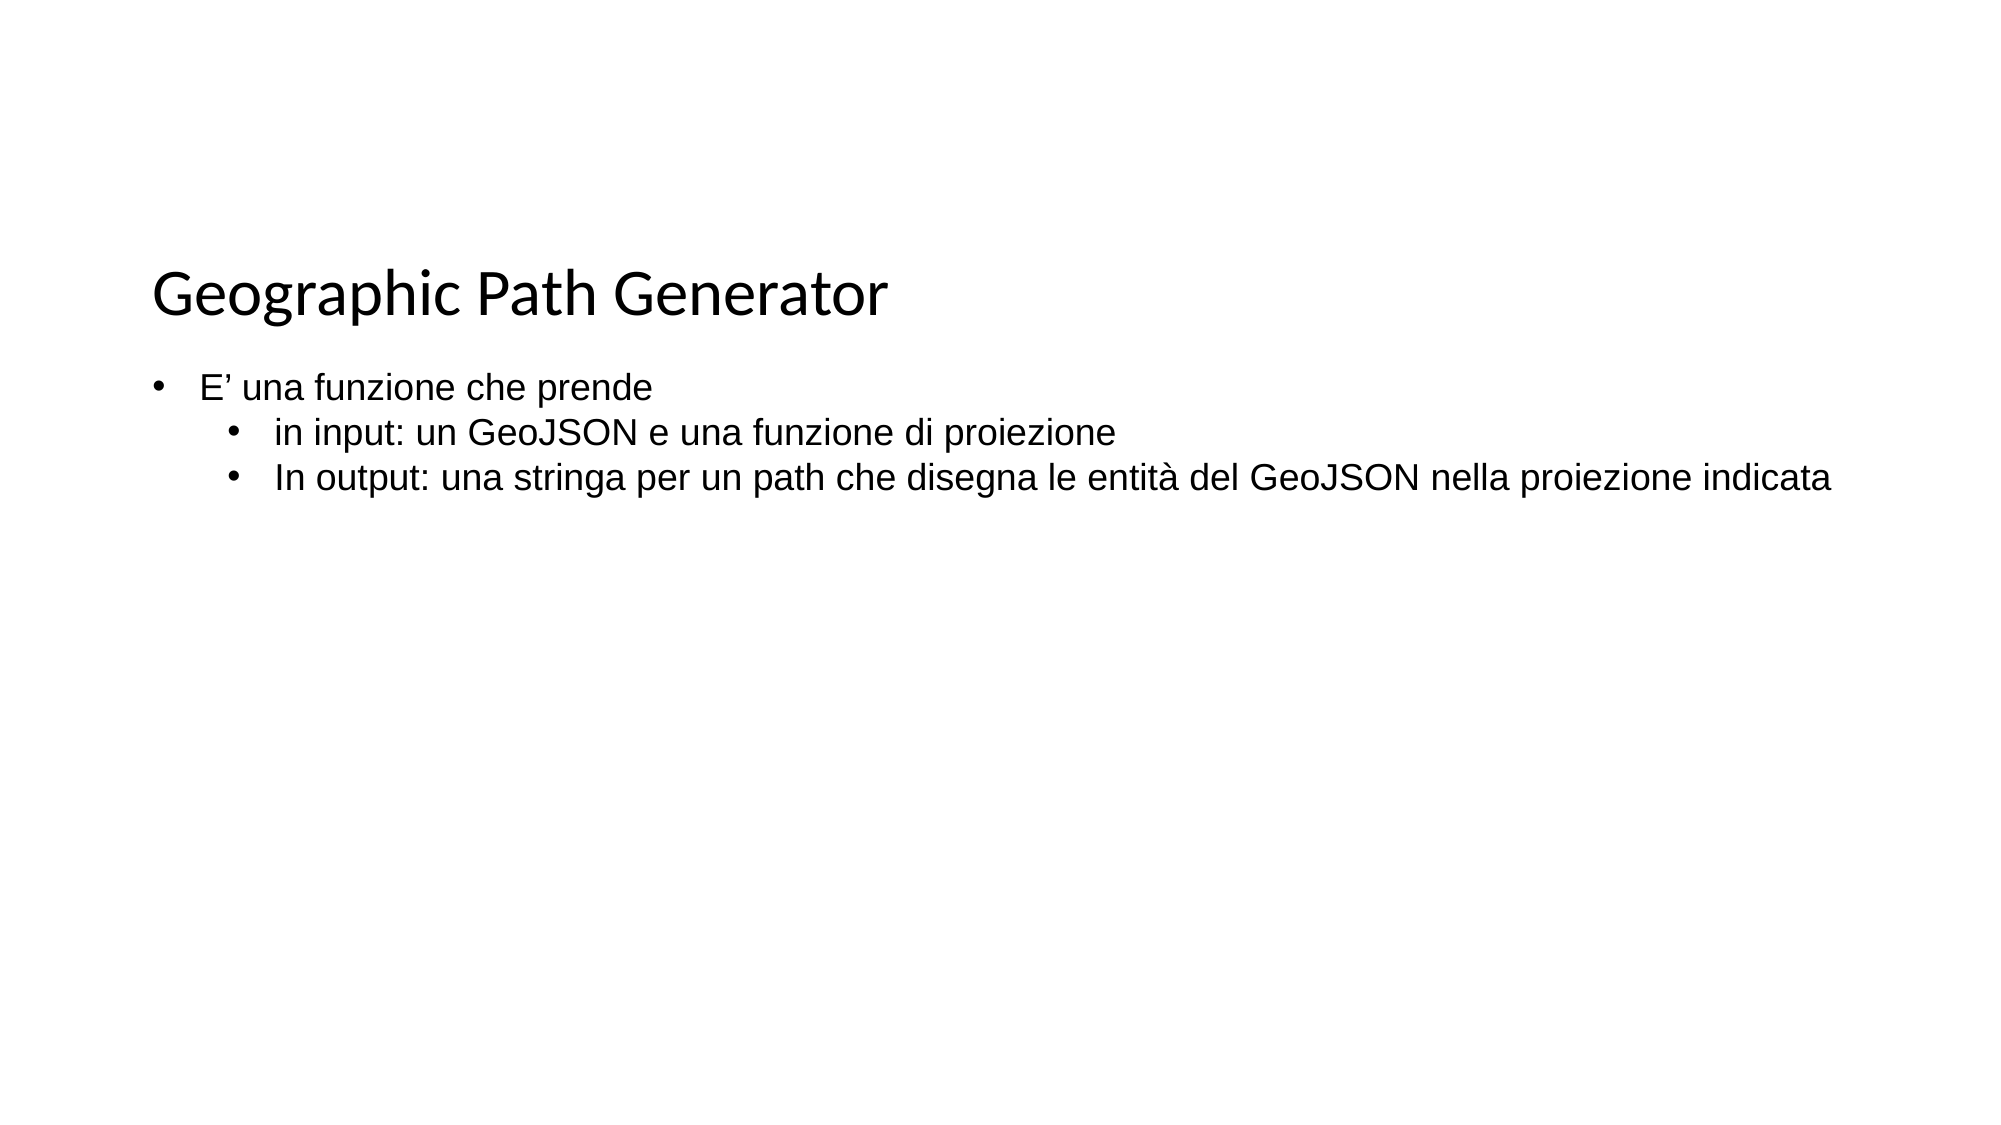

# Geographic Path Generator
E’ una funzione che prende
in input: un GeoJSON e una funzione di proiezione
In output: una stringa per un path che disegna le entità del GeoJSON nella proiezione indicata